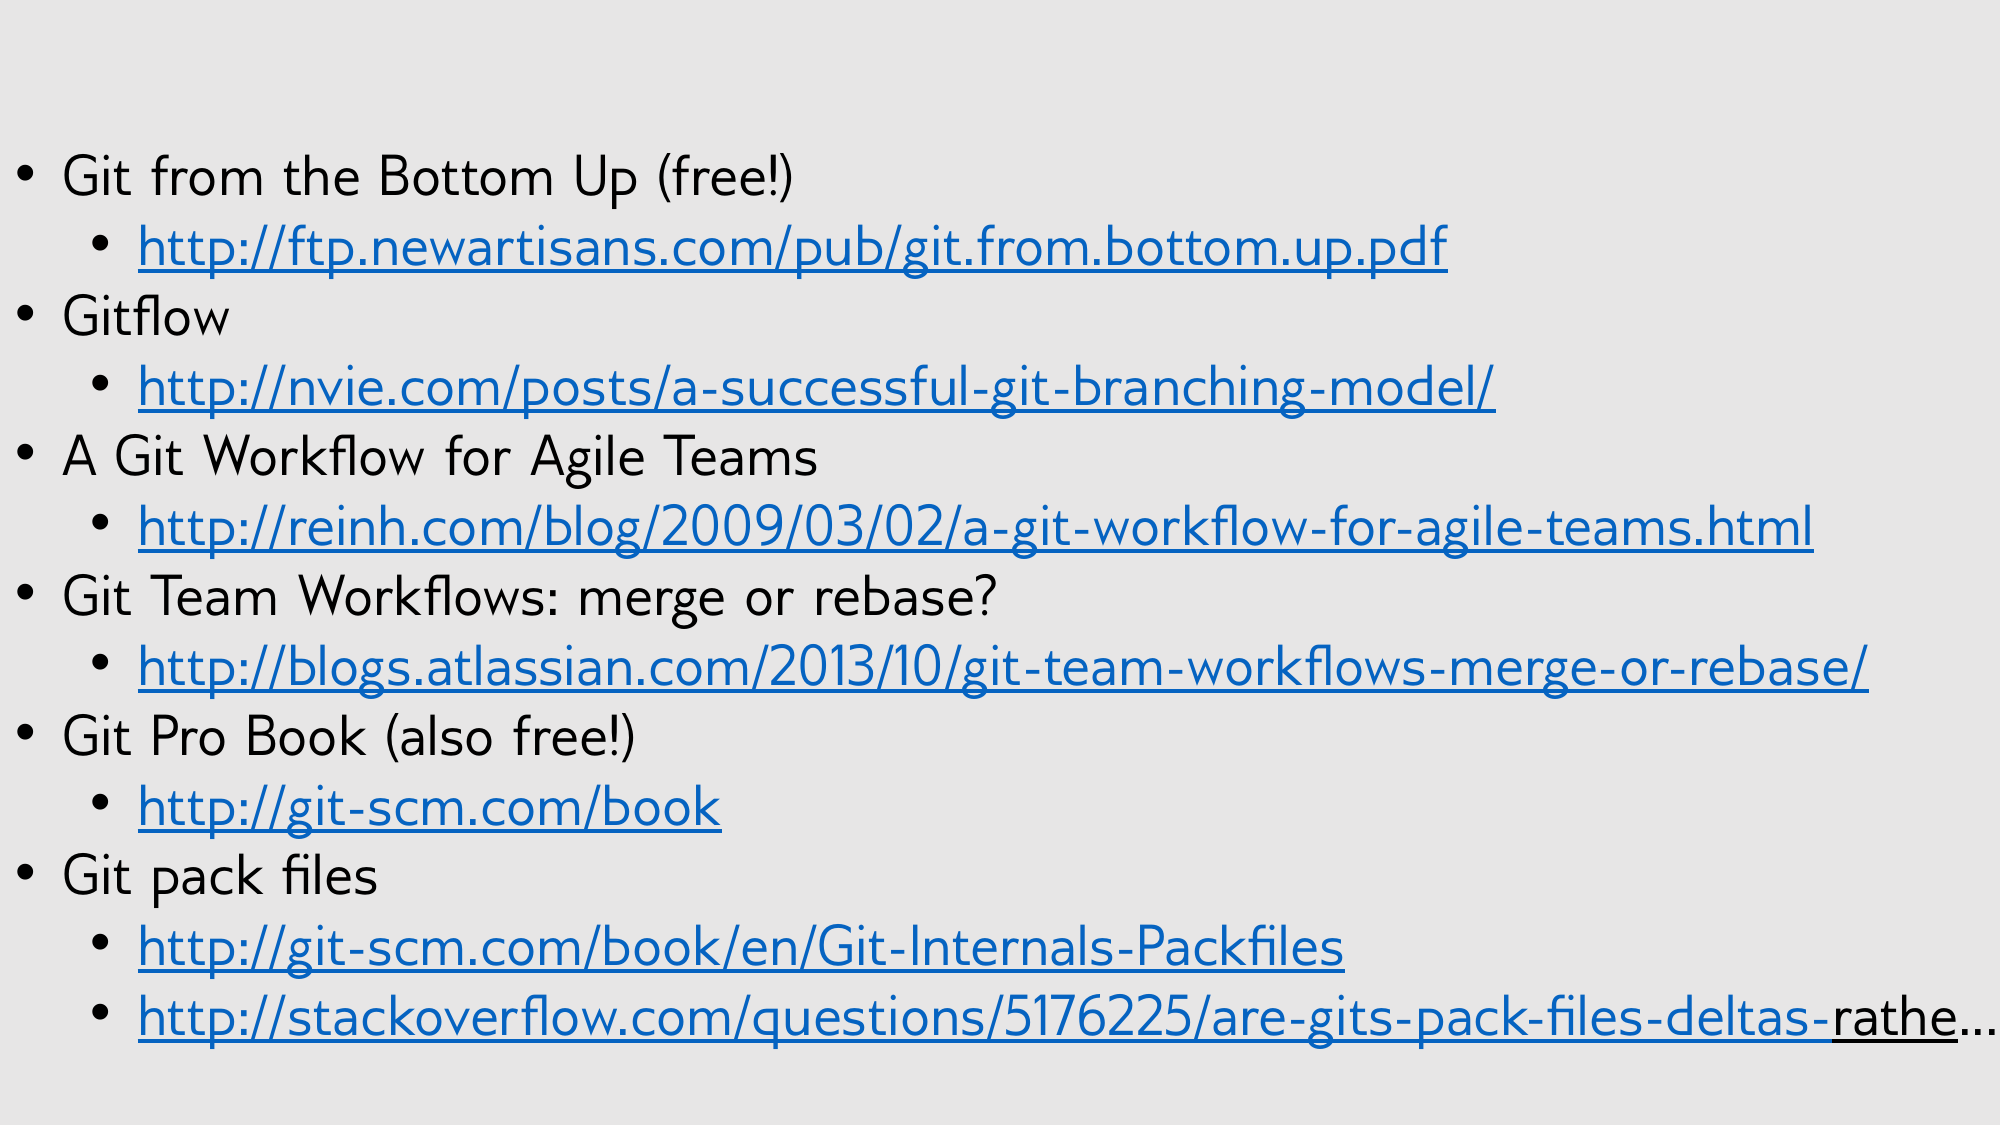

Git from the Bottom Up (free!)
http://ftp.newartisans.com/pub/git.from.bottom.up.pdf
Gitflow
http://nvie.com/posts/a-successful-git-branching-model/
A Git Workflow for Agile Teams
http://reinh.com/blog/2009/03/02/a-git-workflow-for-agile-teams.html
Git Team Workflows: merge or rebase?
http://blogs.atlassian.com/2013/10/git-team-workflows-merge-or-rebase/
Git Pro Book (also free!)
http://git-scm.com/book
Git pack files
http://git-scm.com/book/en/Git-Internals-Packfiles
http://stackoverflow.com/questions/5176225/are-gits-pack-files-deltas-rathe...